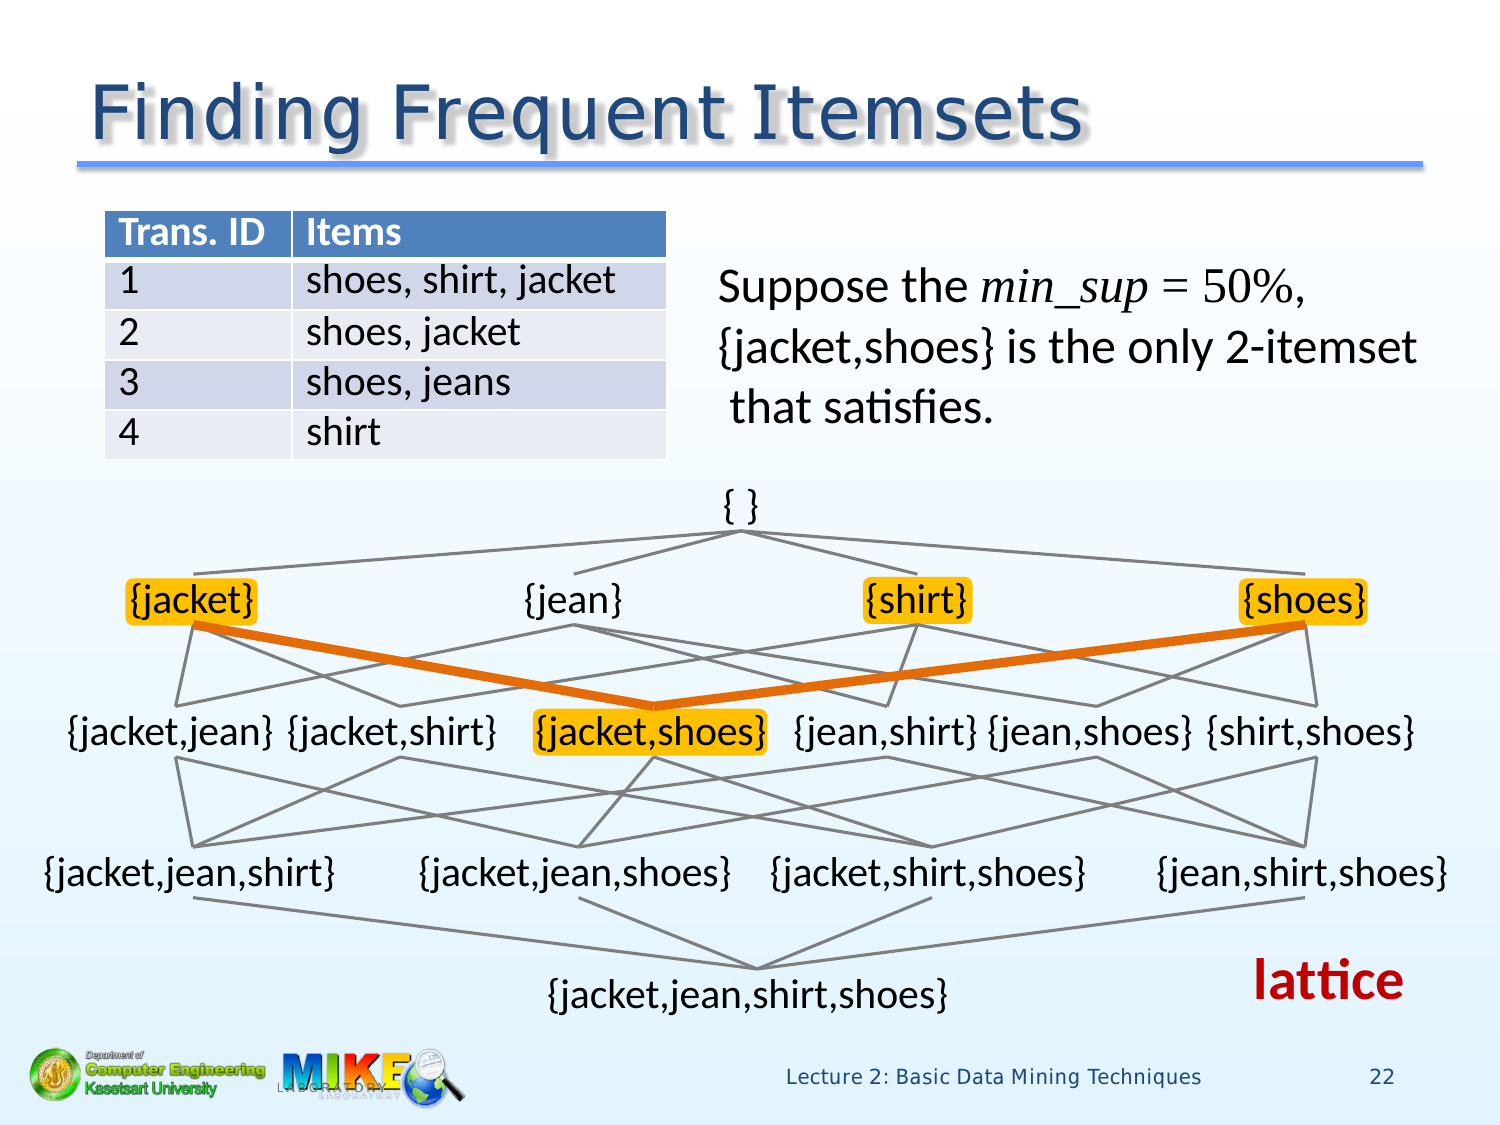

# Finding Frequent Itemsets
| Trans. ID | Items |
| --- | --- |
| 1 | shoes, shirt, jacket |
| 2 | shoes, jacket |
| 3 | shoes, jeans |
| 4 | shirt |
Suppose the min_sup = 50%,
{jacket,shoes} is the only 2-itemset  that satisfies.
{ }

{jacket}
{jean}
{shirt}
{shoes}

{jacket,jean} {jacket,shirt}
{jacket,shoes}
{jean,shirt} {jean,shoes} {shirt,shoes}

{jacket,jean,shirt}
{jacket,jean,shoes}
{jacket,shirt,shoes}
{jean,shirt,shoes}

lattice
{jacket,jean,shirt,shoes}
Lecture 2: Basic Data Mining Techniques
22